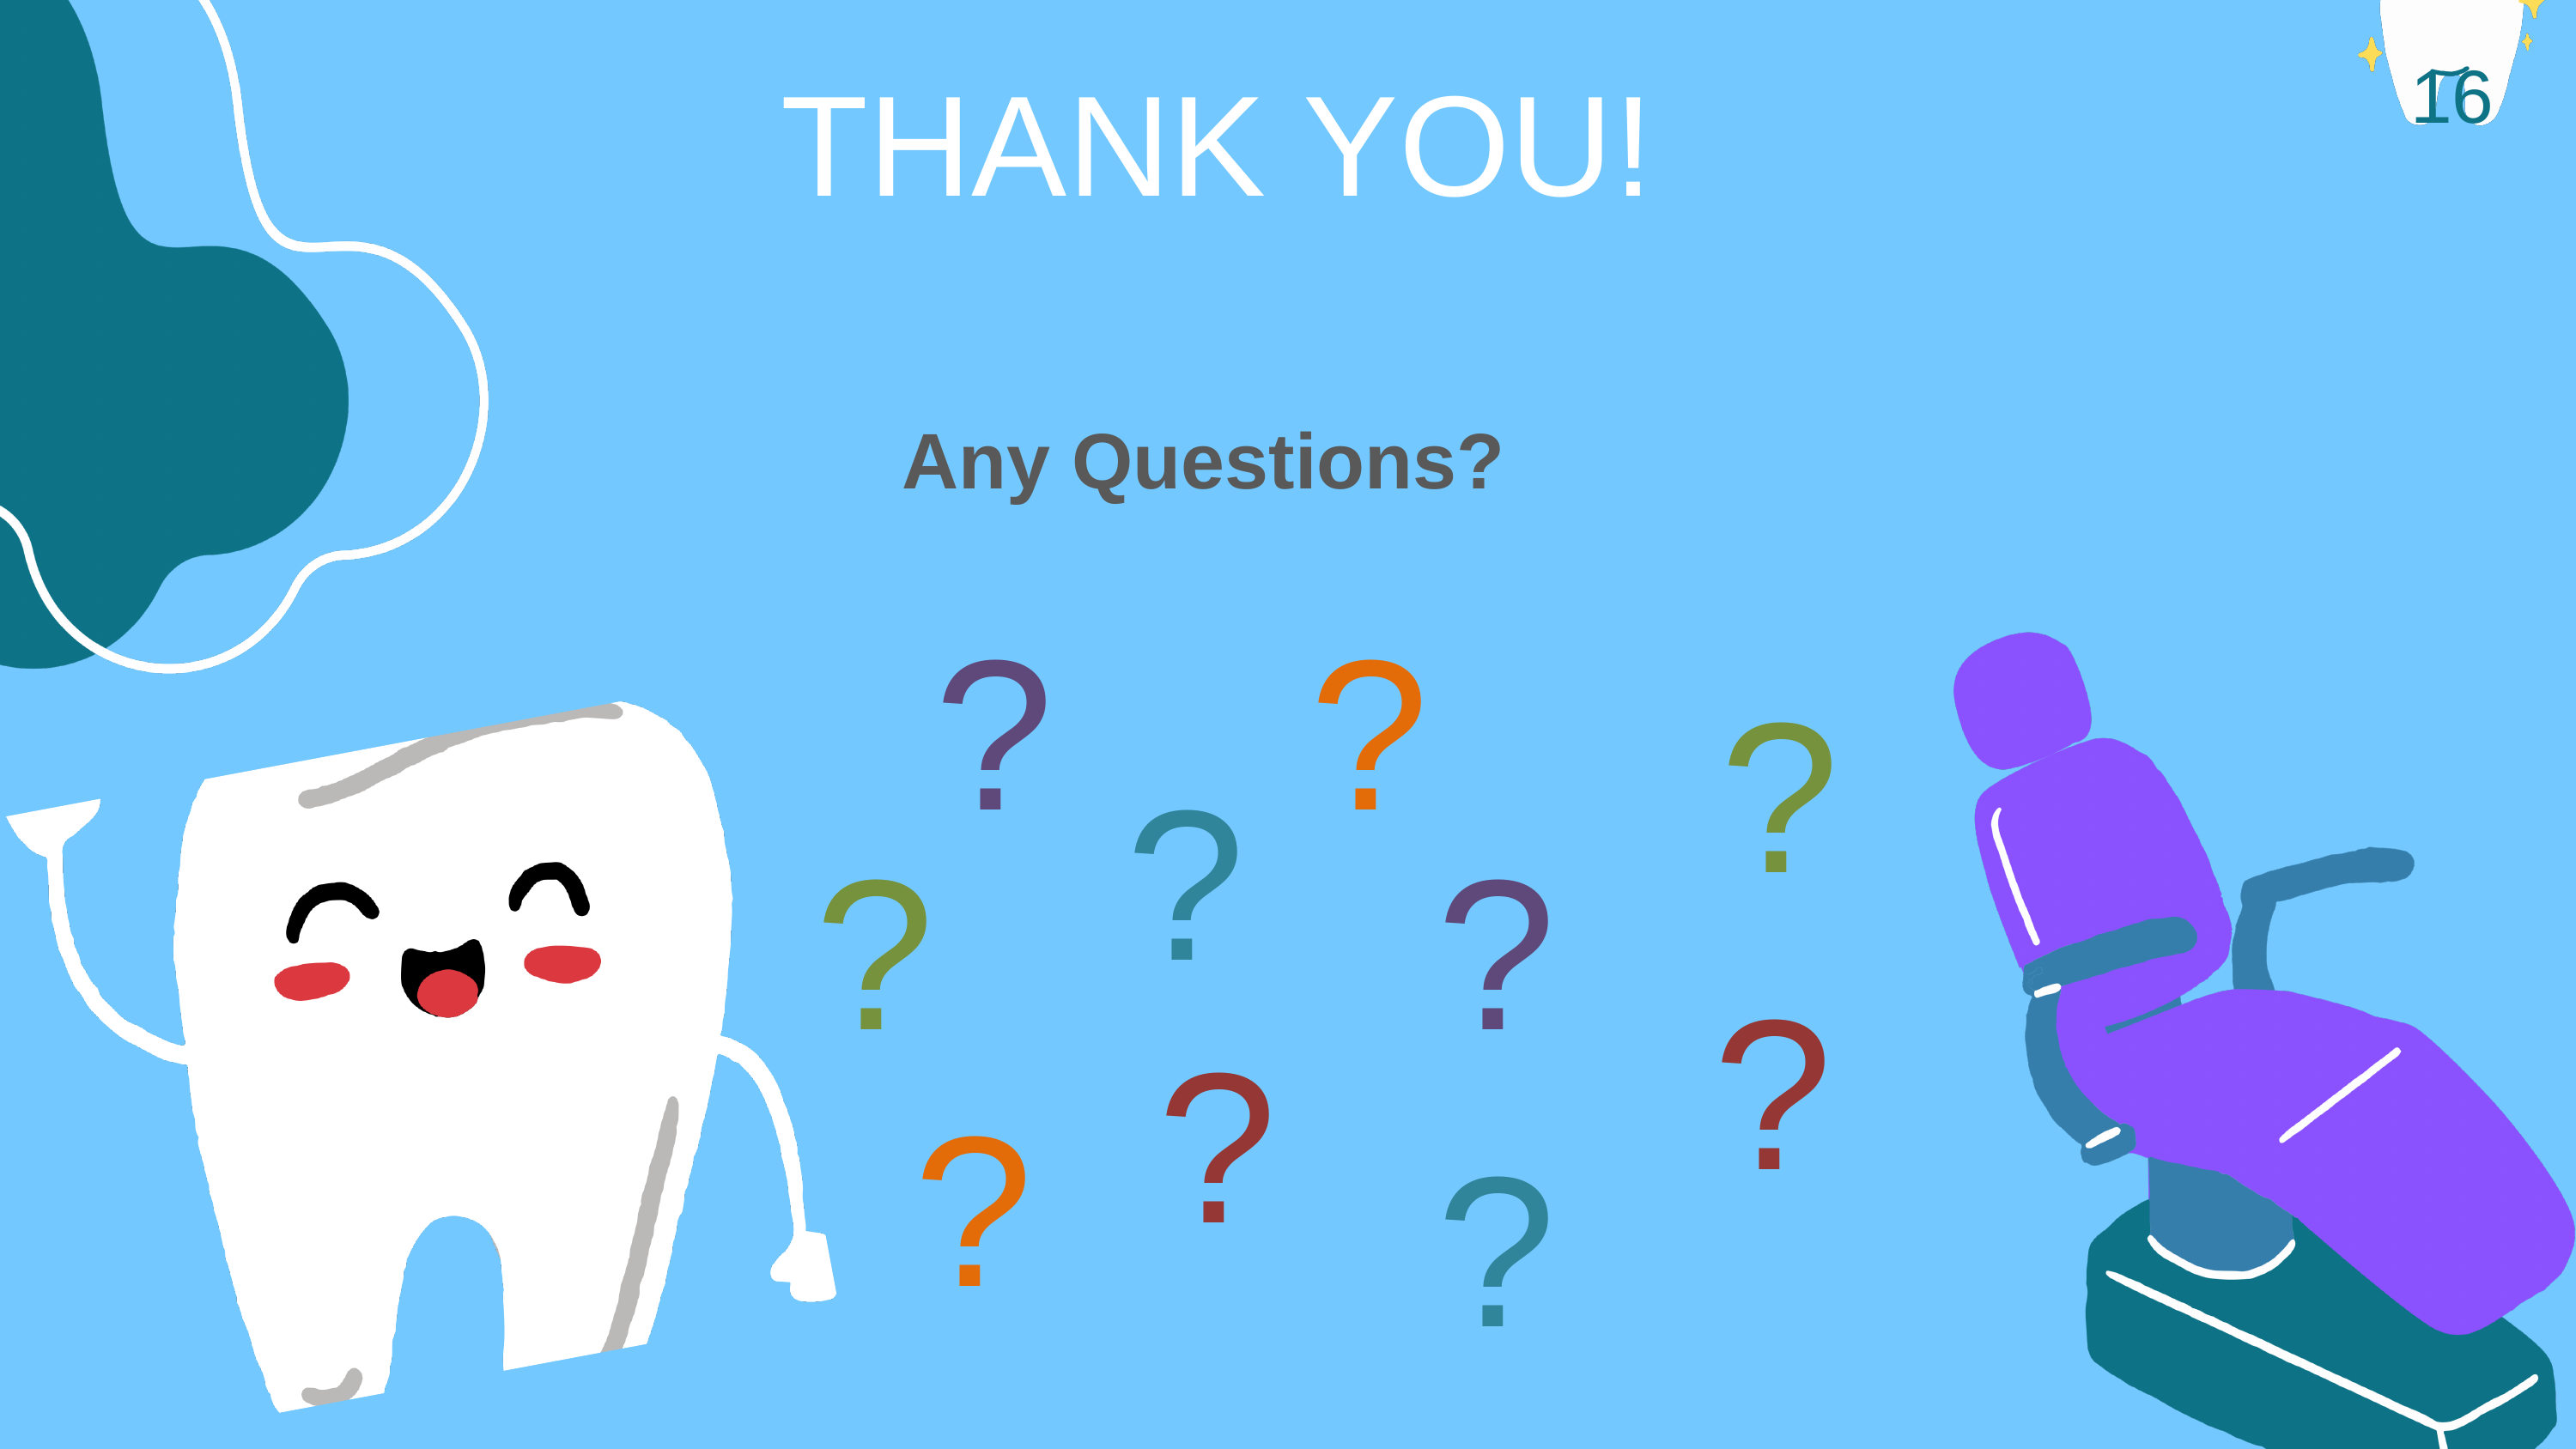

16
THANK YOU!
Any Questions?

?
?

?
?
?
?
?
?
?
?